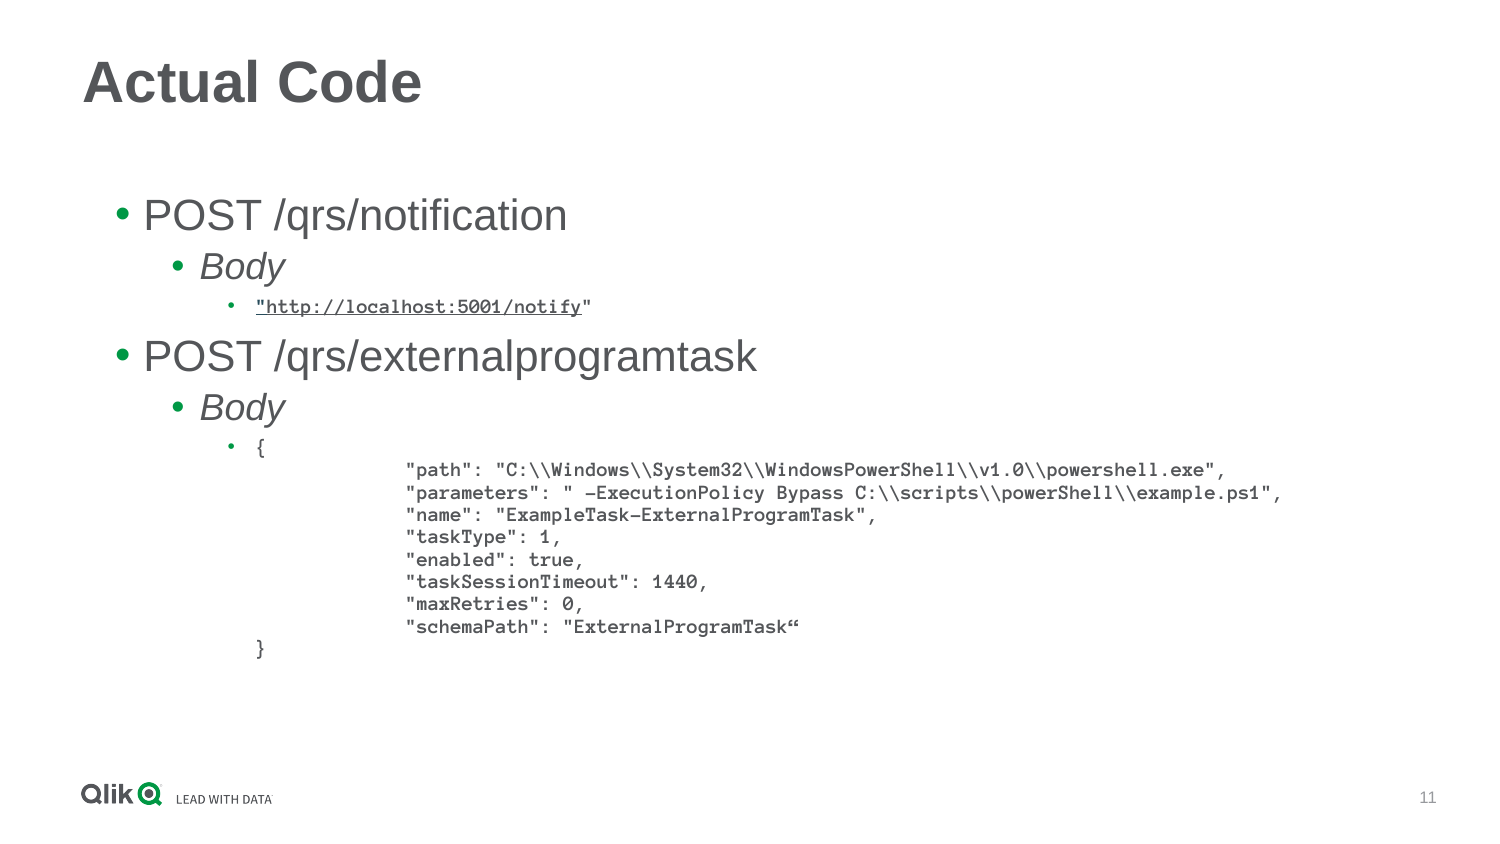

# Actual Code
POST /qrs/notification
Body
"http://localhost:5001/notify"
POST /qrs/externalprogramtask
Body
{
	"path": "C:\\Windows\\System32\\WindowsPowerShell\\v1.0\\powershell.exe",
	"parameters": " -ExecutionPolicy Bypass C:\\scripts\\powerShell\\example.ps1",
	"name": "ExampleTask-ExternalProgramTask",
	"taskType": 1,
	"enabled": true,
	"taskSessionTimeout": 1440,
	"maxRetries": 0,
	"schemaPath": "ExternalProgramTask“
}